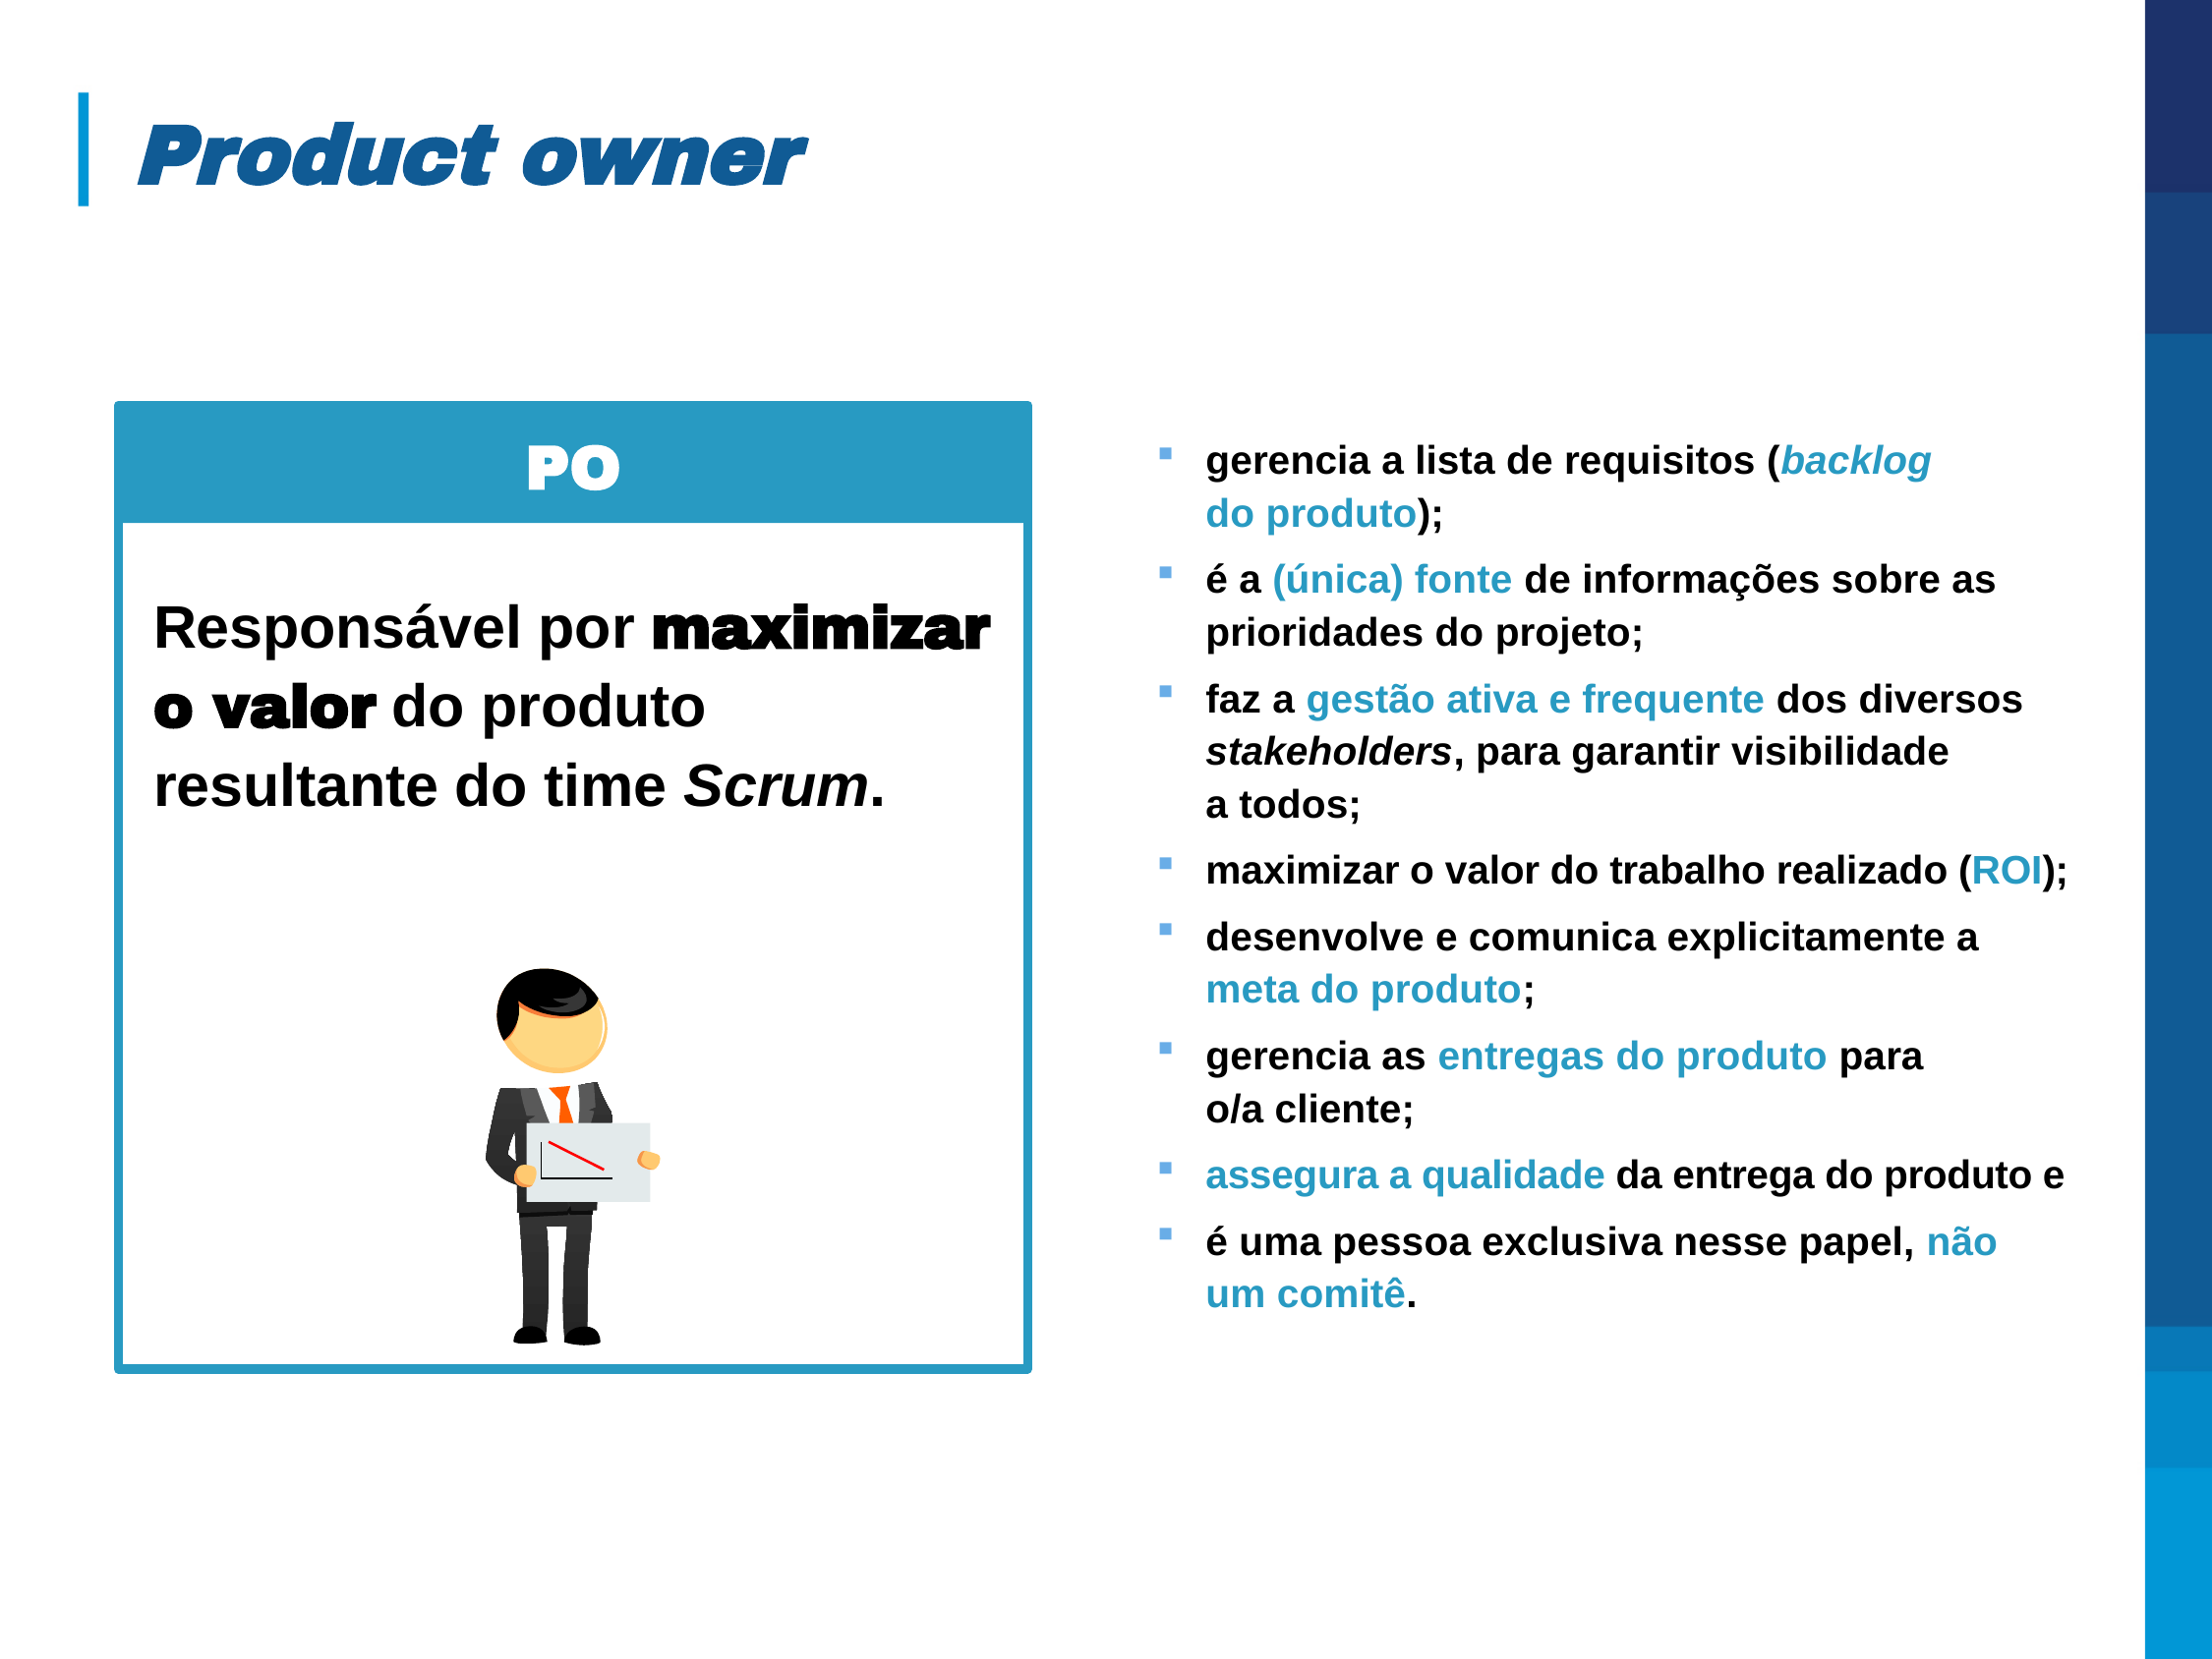

Product owner
gerencia a lista de requisitos (backlog
do produto);
é a (única) fonte de informações sobre as prioridades do projeto;
faz a gestão ativa e frequente dos diversos stakeholders, para garantir visibilidade
a todos;
maximizar o valor do trabalho realizado (ROI);
desenvolve e comunica explicitamente a meta do produto;
gerencia as entregas do produto para
o/a cliente;
assegura a qualidade da entrega do produto e
é uma pessoa exclusiva nesse papel, não
um comitê.

Responsável por maximizar o valor do produto resultante do time Scrum.

PO